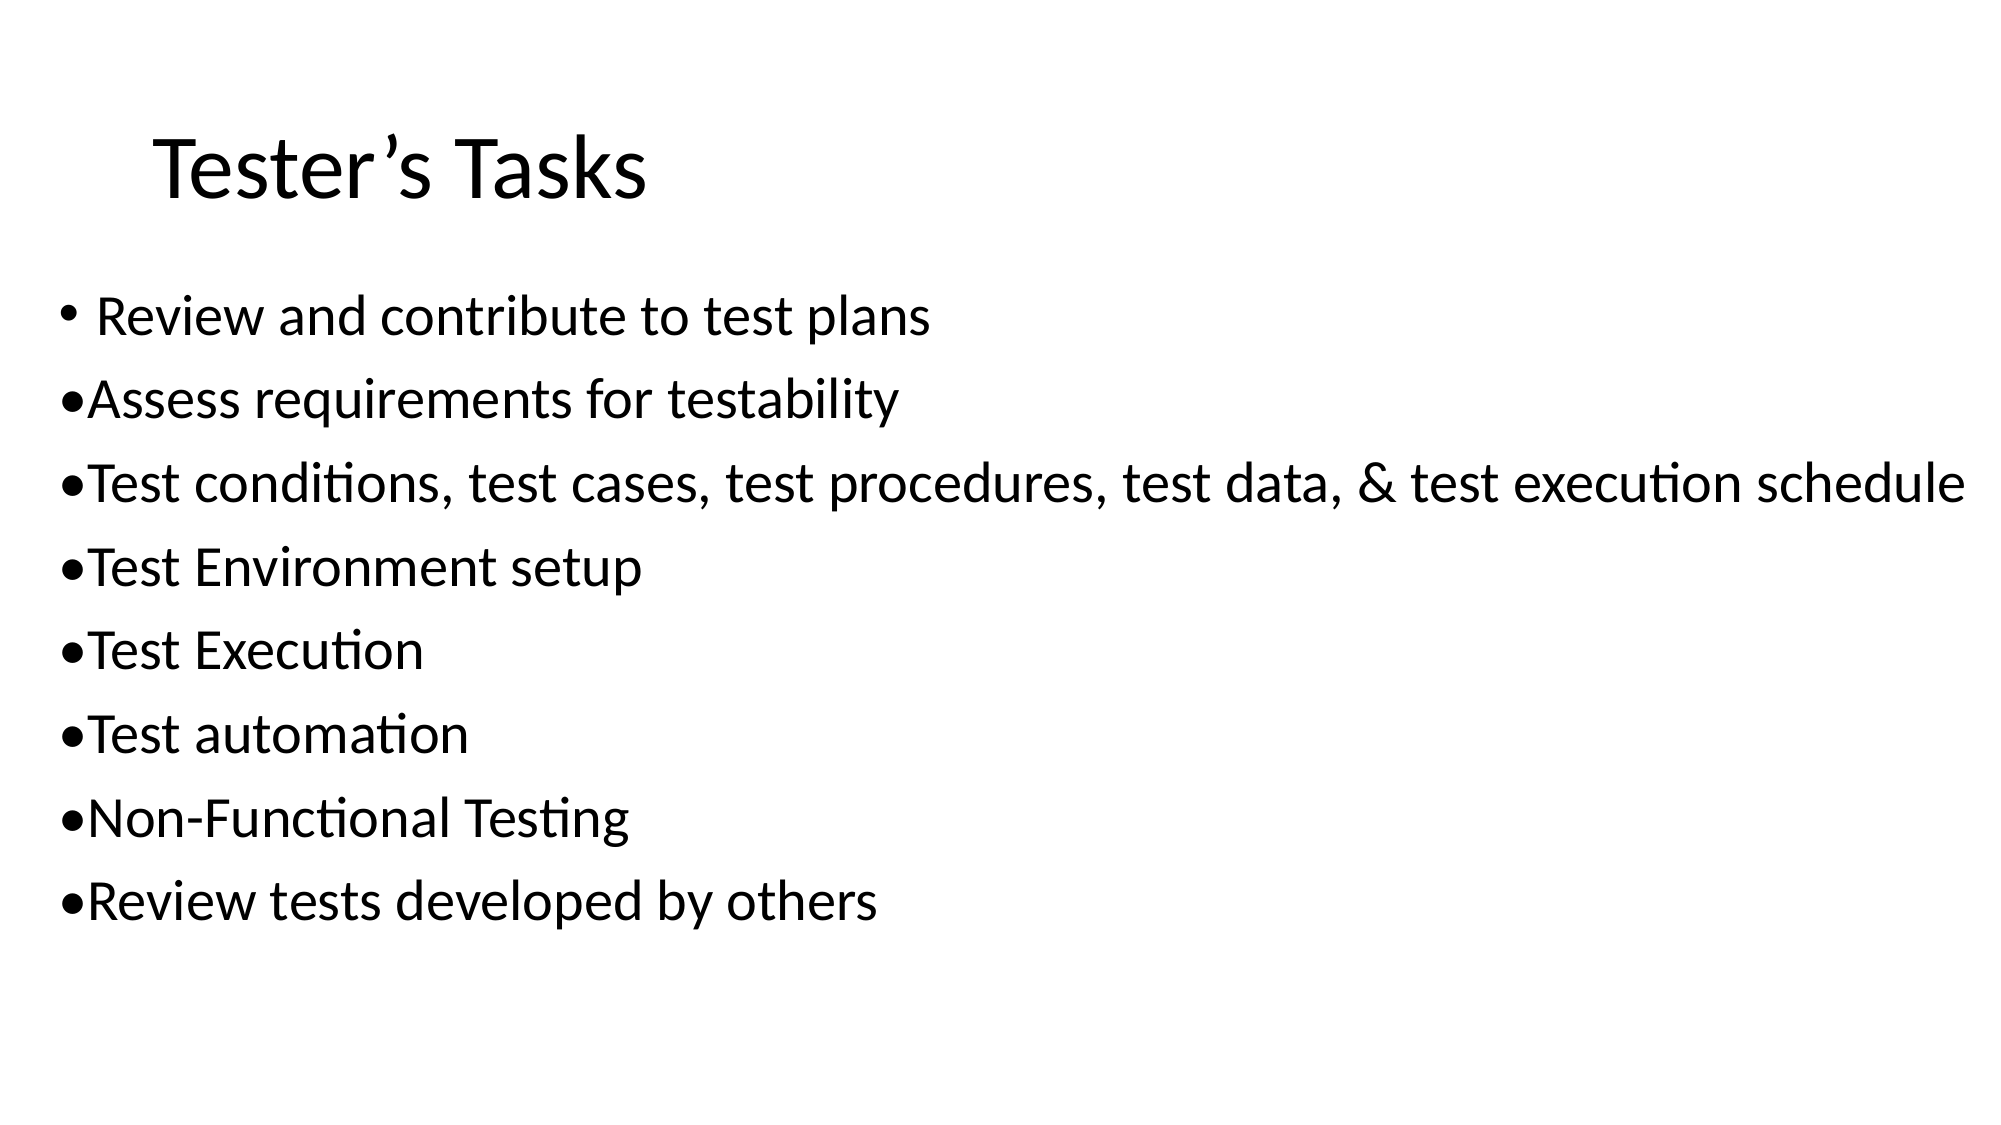

# Tester’s Tasks
Review and contribute to test plans
•Assess requirements for testability
•Test conditions, test cases, test procedures, test data, & test execution schedule
•Test Environment setup
•Test Execution
•Test automation
•Non-Functional Testing
•Review tests developed by others